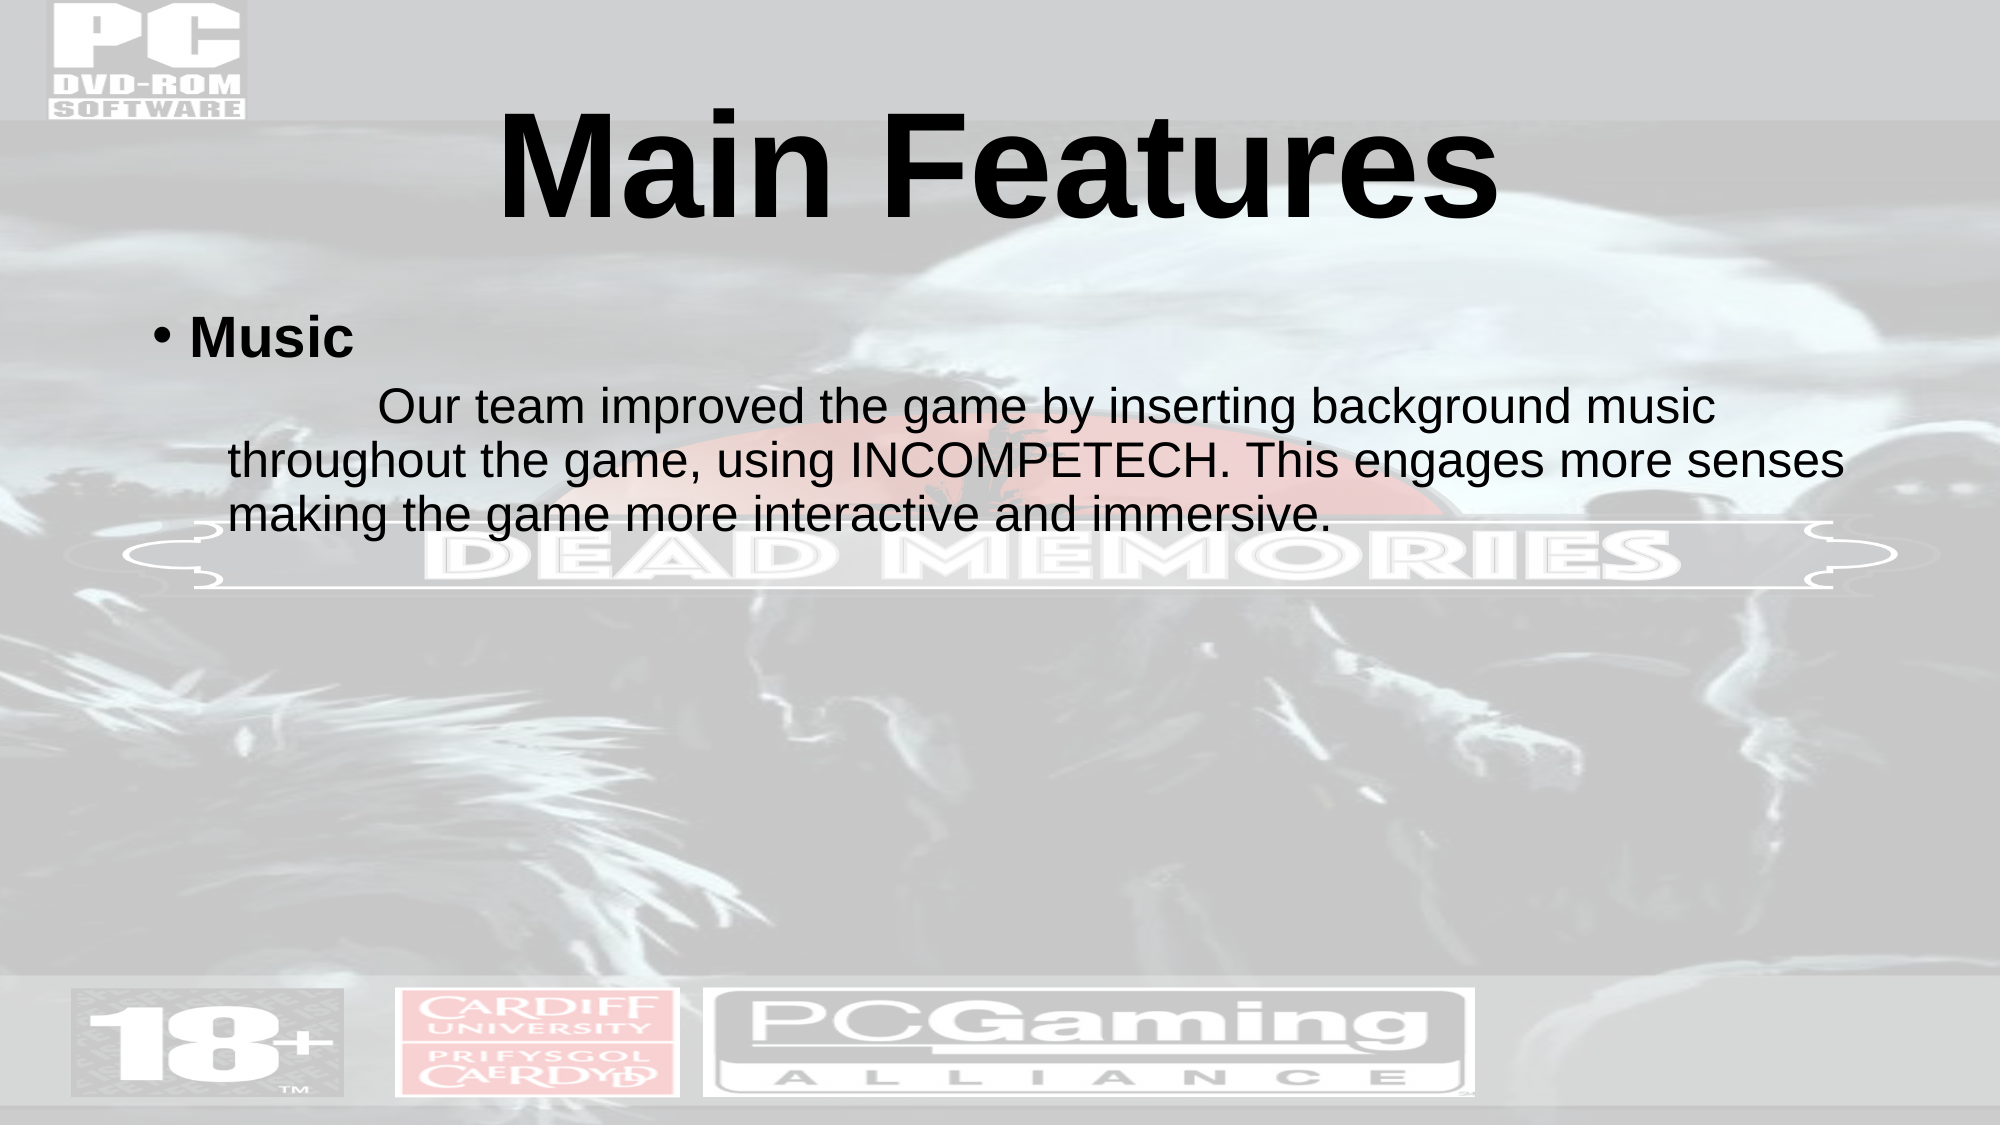

# Main Features
Music
	Our team improved the game by inserting background music throughout the game, using INCOMPETECH. This engages more senses making the game more interactive and immersive.